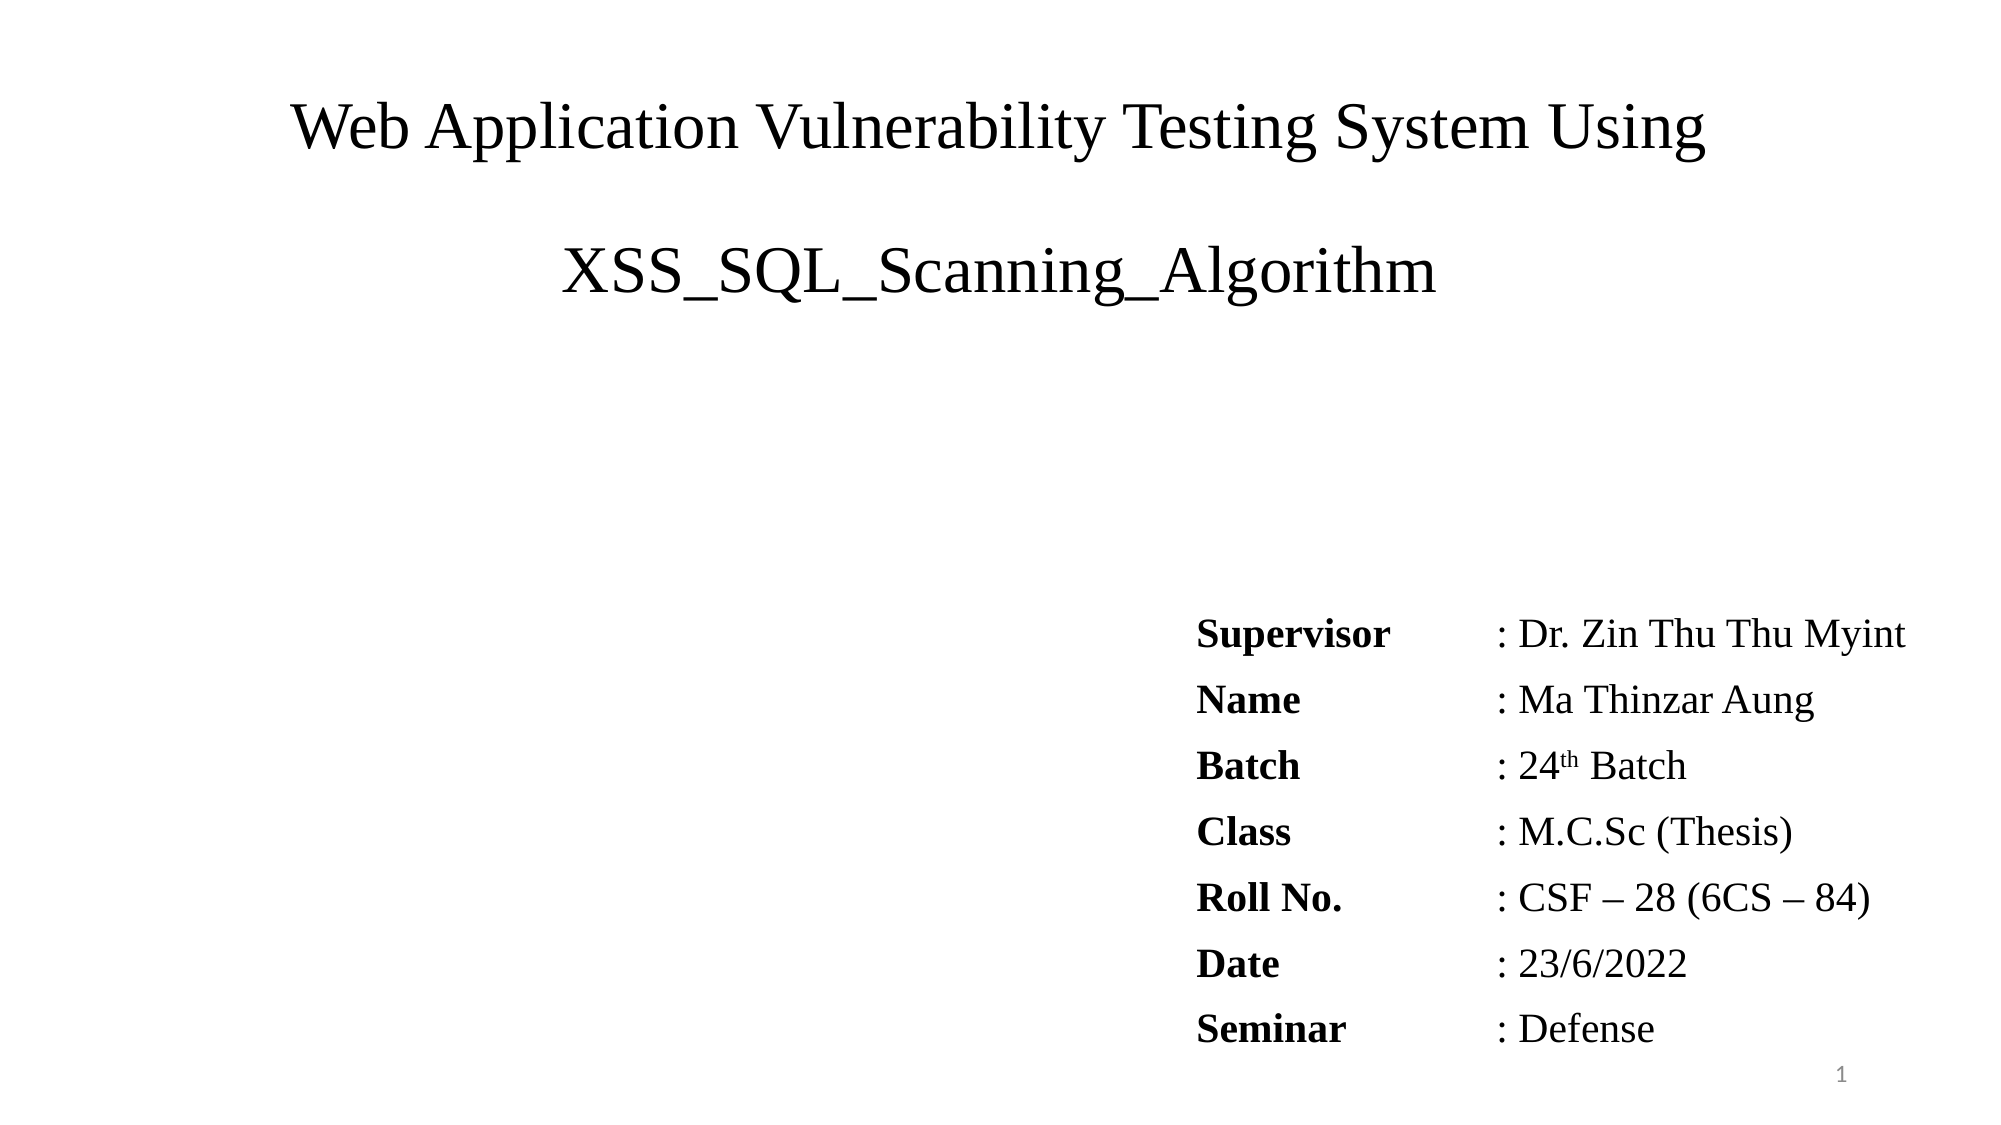

# Web Application Vulnerability Testing System Using XSS_SQL_Scanning_Algorithm
Supervisor	: Dr. Zin Thu Thu Myint
Name		: Ma Thinzar Aung
Batch		: 24th Batch
Class		: M.C.Sc (Thesis)
Roll No.		: CSF – 28 (6CS – 84)
Date		: 23/6/2022
Seminar	: Defense
1